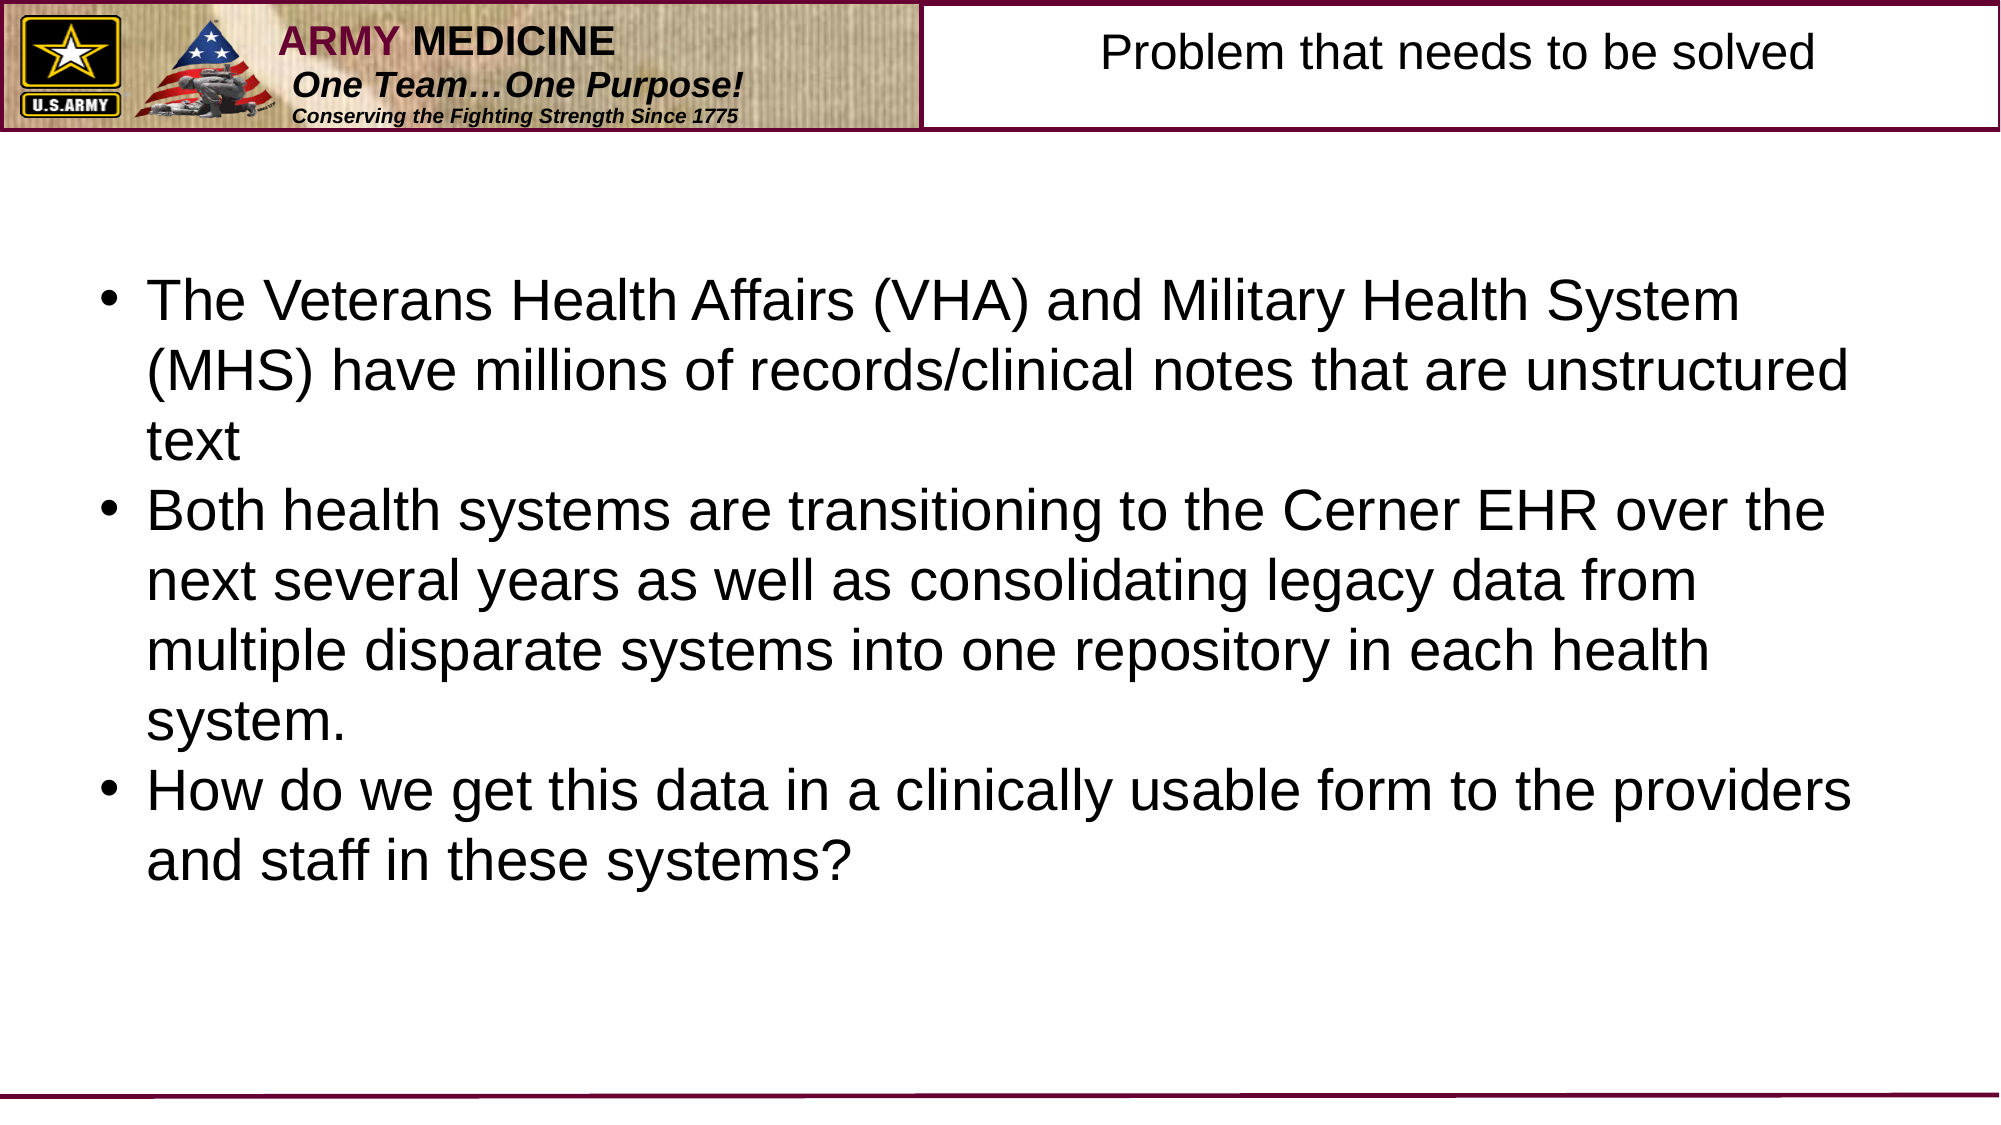

# Problem that needs to be solved
The Veterans Health Affairs (VHA) and Military Health System (MHS) have millions of records/clinical notes that are unstructured text
Both health systems are transitioning to the Cerner EHR over the next several years as well as consolidating legacy data from multiple disparate systems into one repository in each health system.
How do we get this data in a clinically usable form to the providers and staff in these systems?